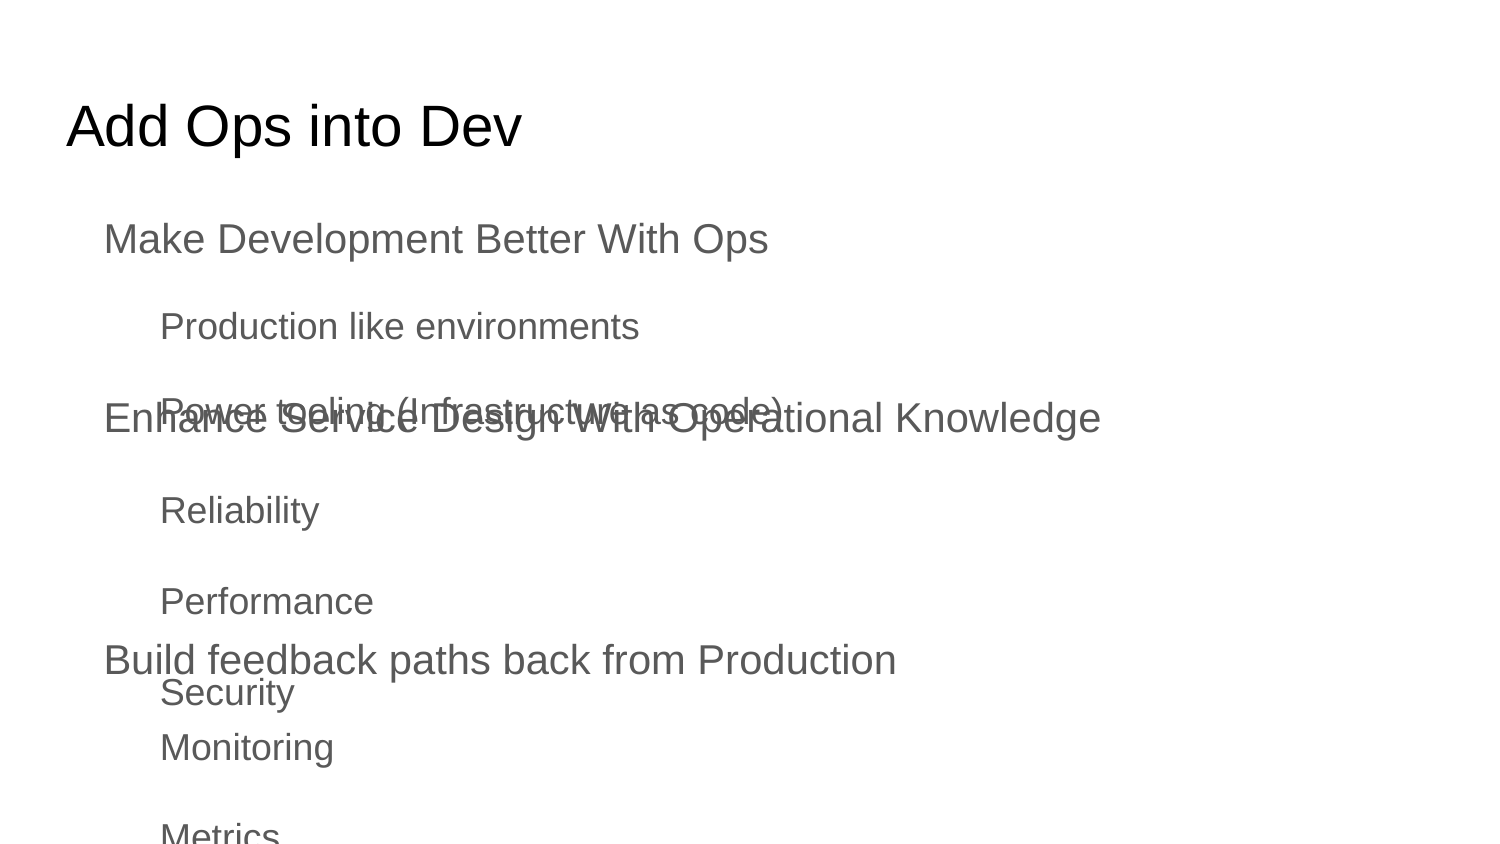

# Add Ops into Dev
Make Development Better With Ops
Production like environments
Power tooling (Infrastructure as code)
Enhance Service Design With Operational Knowledge
Reliability
Performance
Security
Build feedback paths back from Production
Monitoring
Metrics